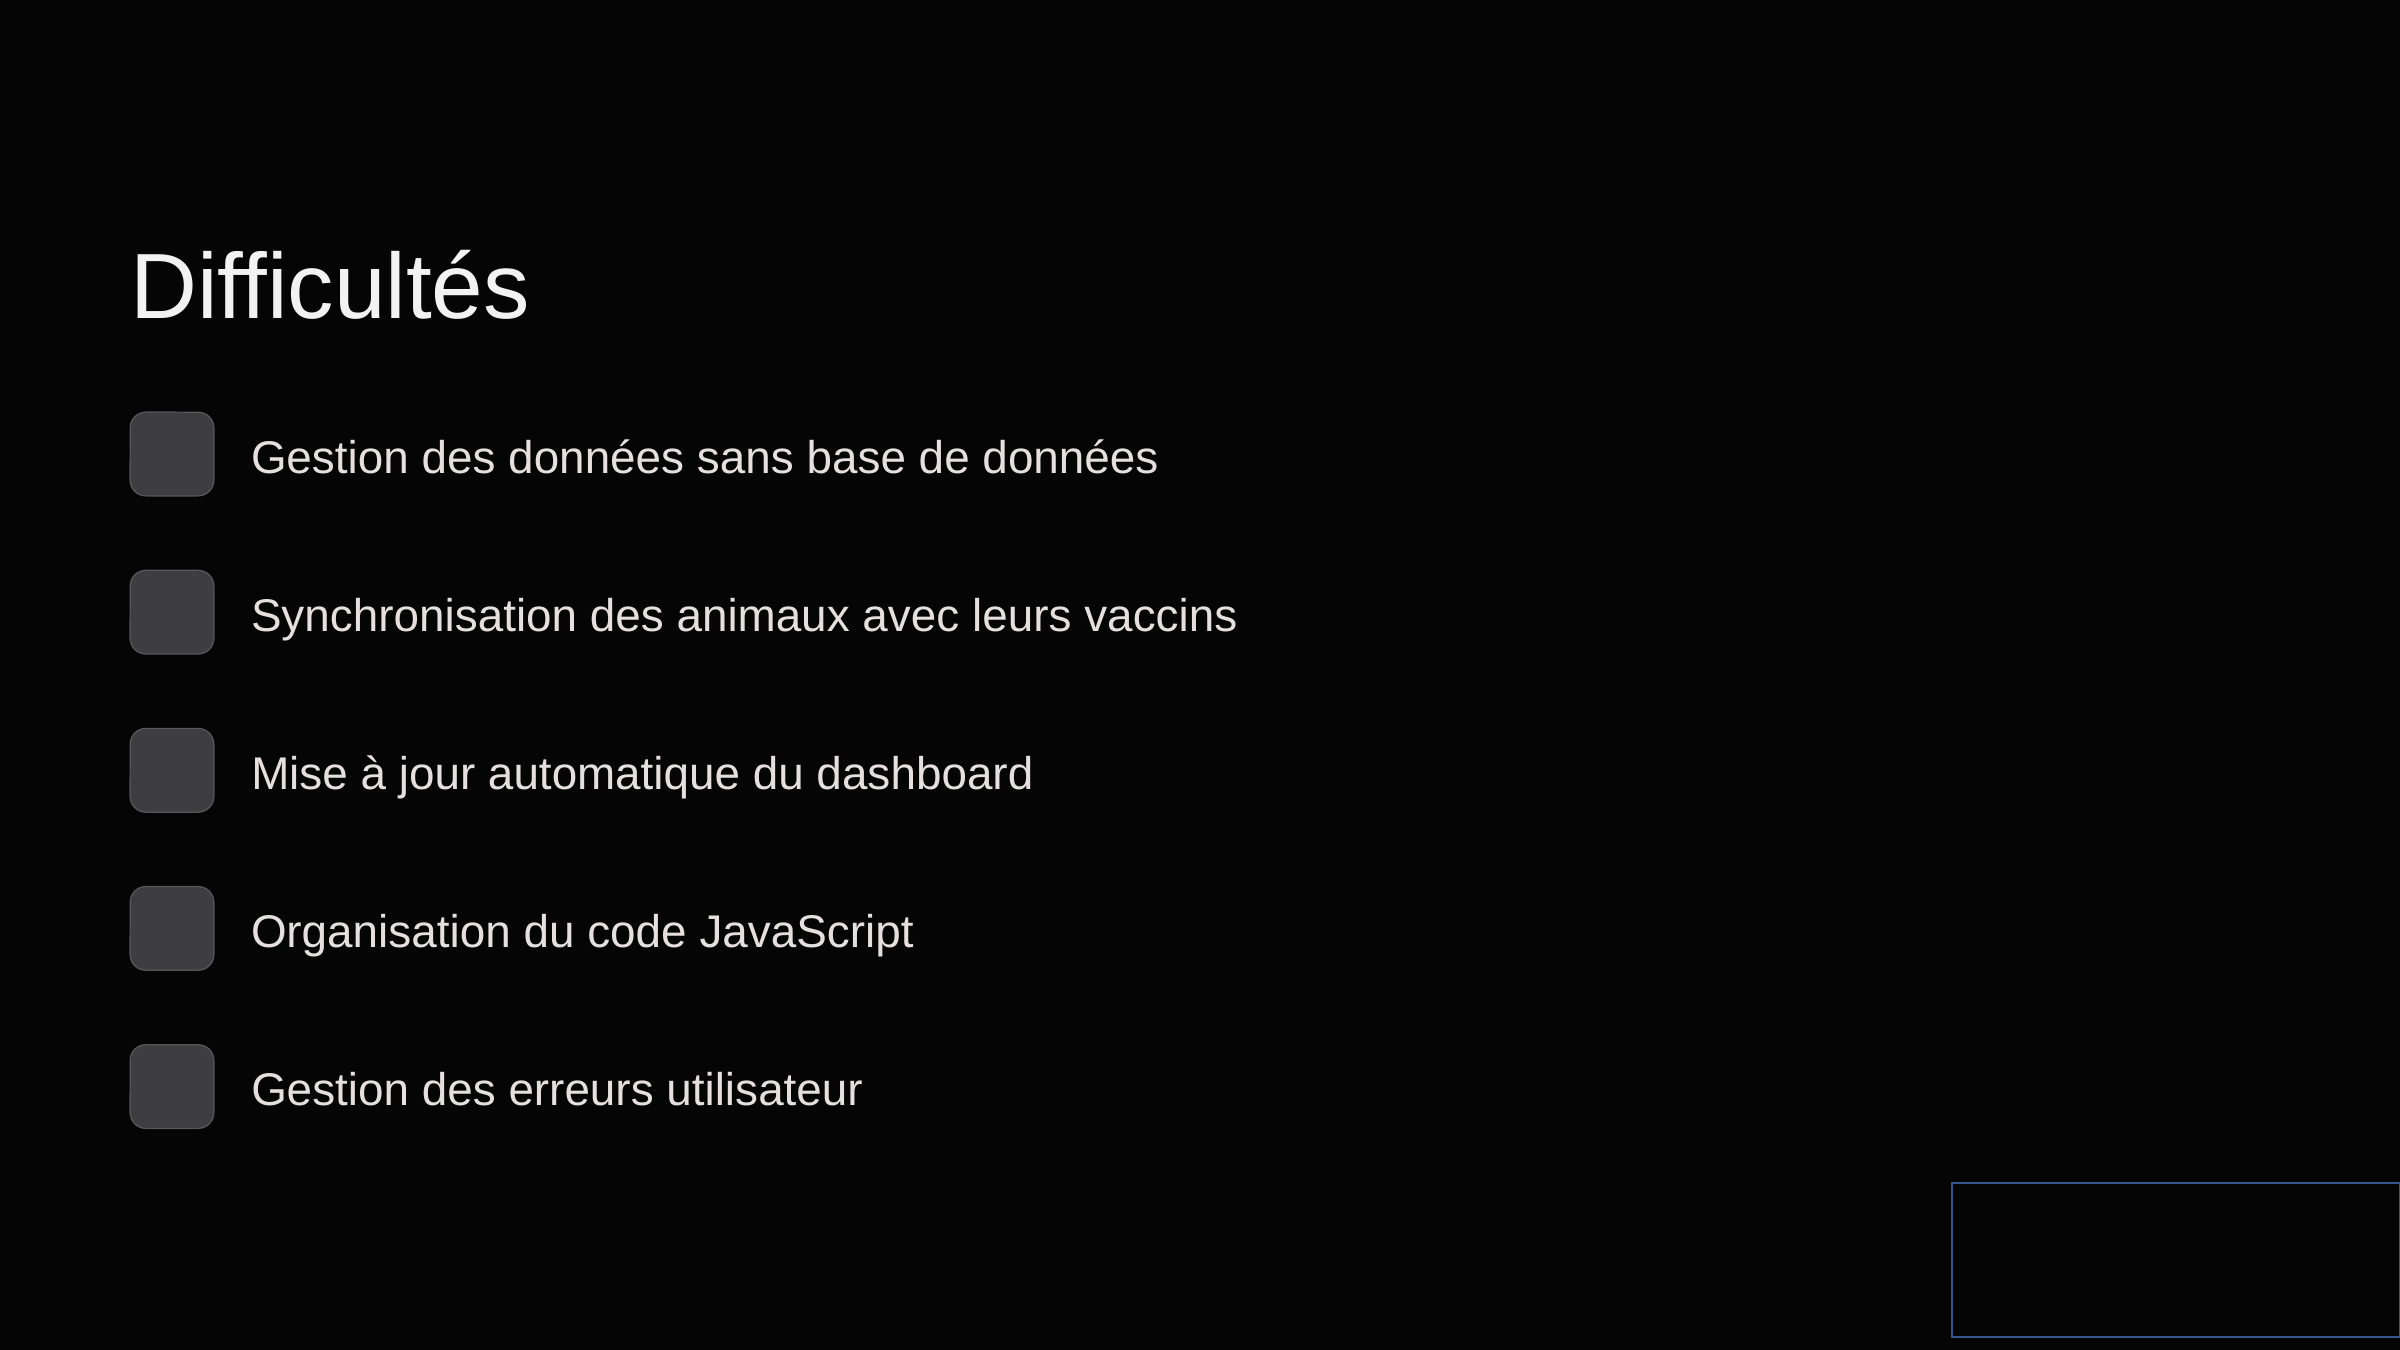

Difficultés

Gestion des données sans base de données

Synchronisation des animaux avec leurs vaccins

Mise à jour automatique du dashboard

Organisation du code JavaScript

Gestion des erreurs utilisateur